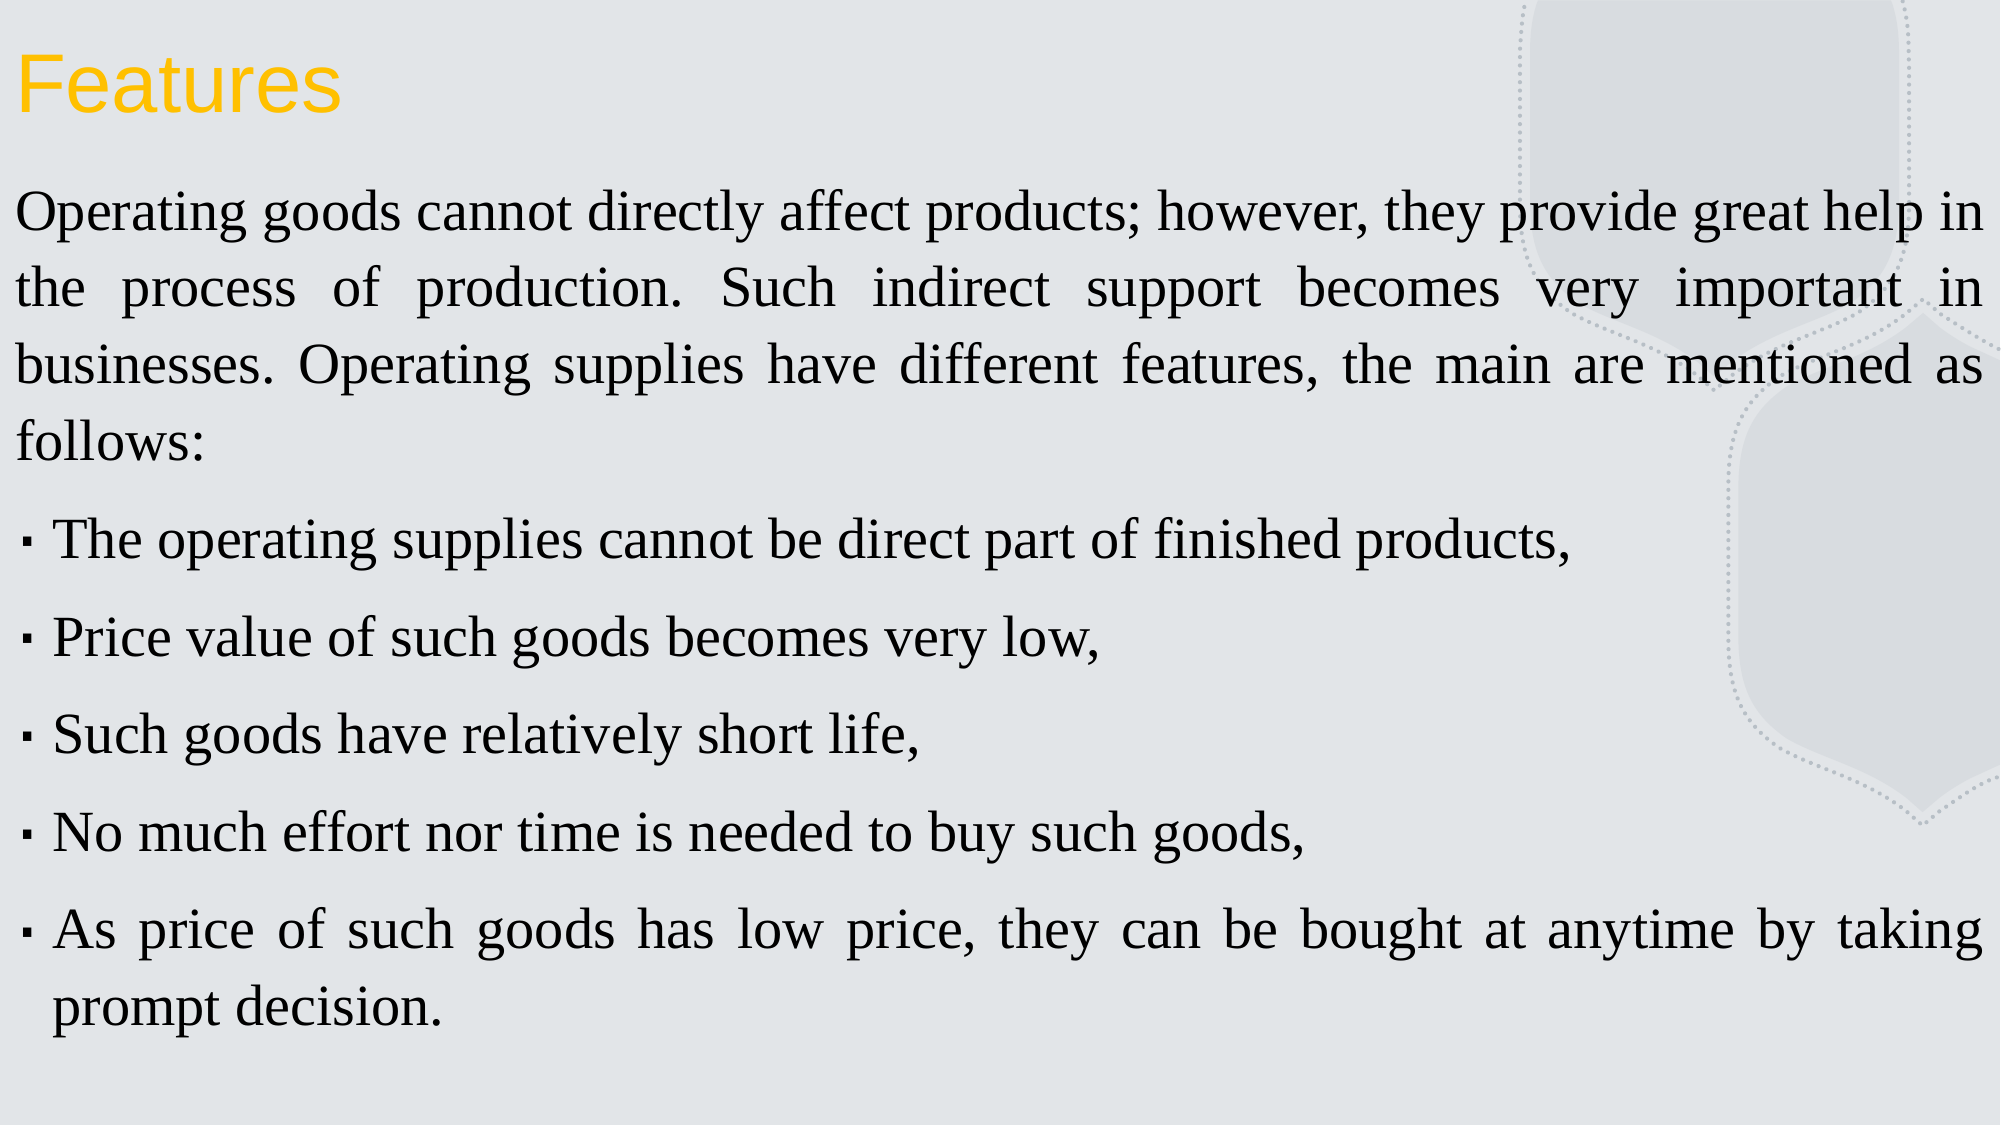

# Features
Operating goods cannot directly affect products; however, they provide great help in the process of production. Such indirect support becomes very important in businesses. Operating supplies have different features, the main are mentioned as follows:
The operating supplies cannot be direct part of finished products,
Price value of such goods becomes very low,
Such goods have relatively short life,
No much effort nor time is needed to buy such goods,
As price of such goods has low price, they can be bought at anytime by taking prompt decision.